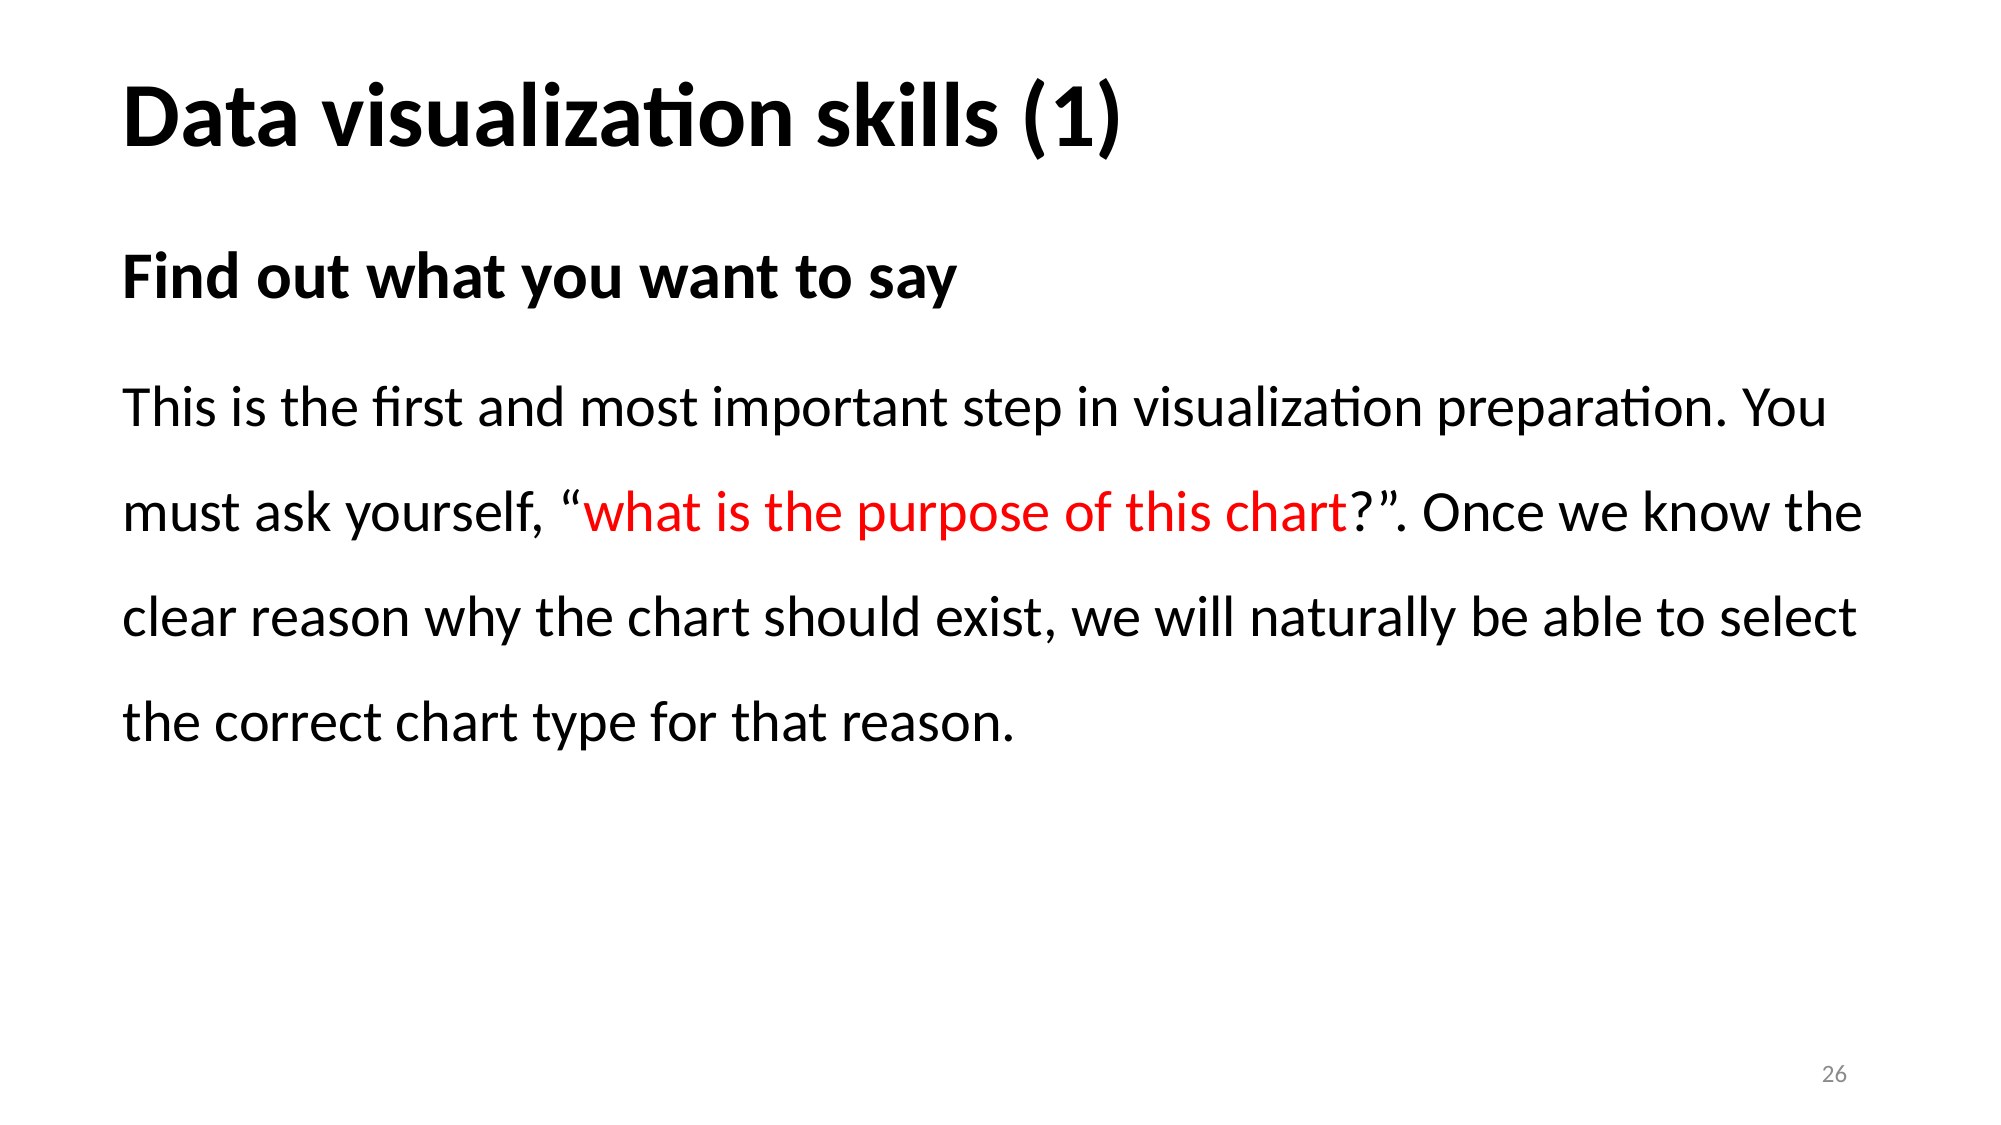

# Data visualization skills (1)
Find out what you want to say
This is the first and most important step in visualization preparation. You must ask yourself, “what is the purpose of this chart?”. Once we know the clear reason why the chart should exist, we will naturally be able to select the correct chart type for that reason.

26